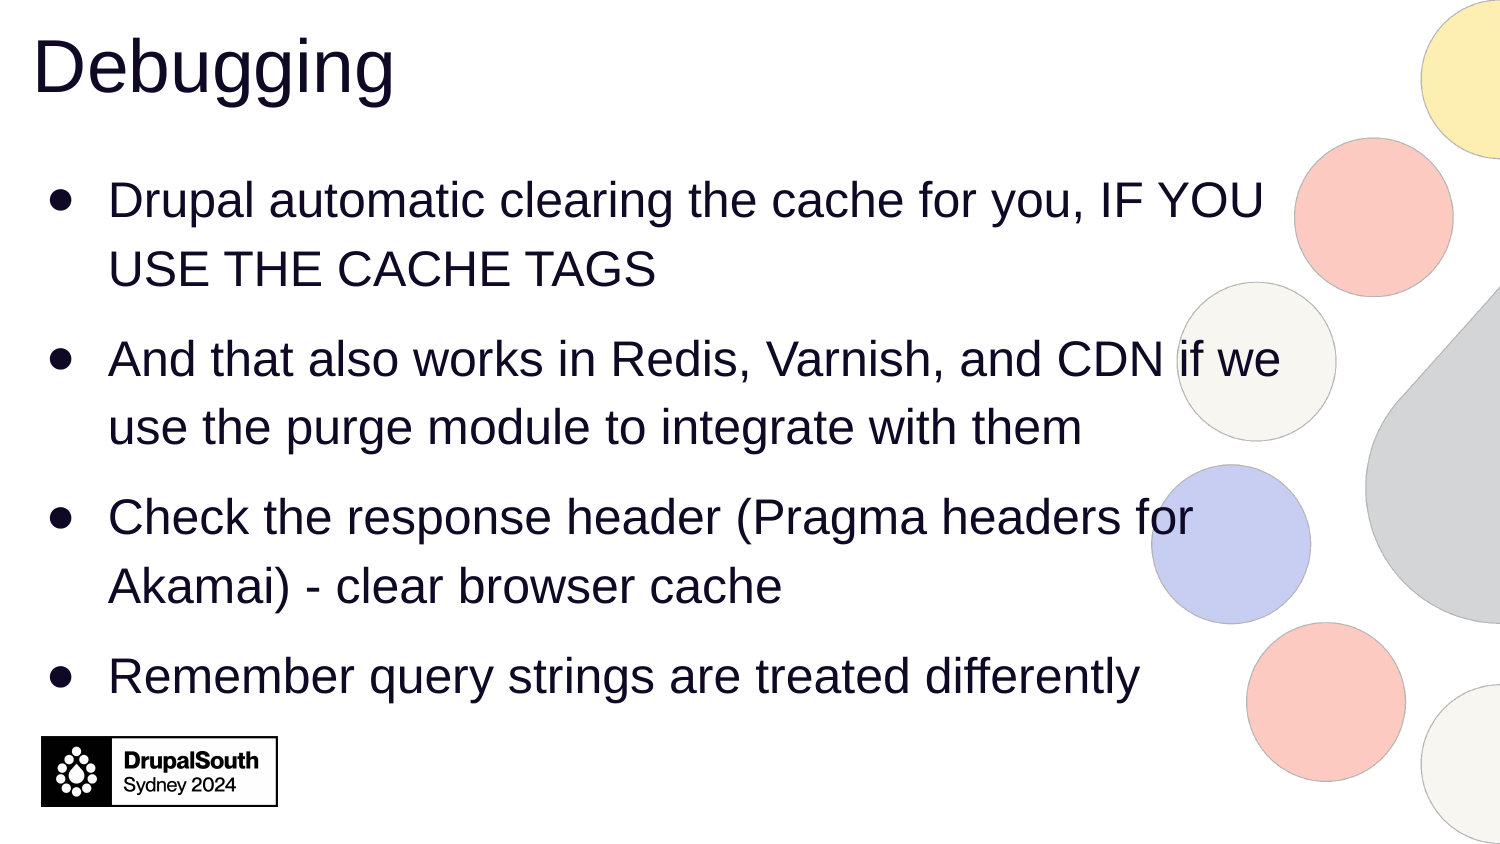

# Debugging
Drupal automatic clearing the cache for you, IF YOU USE THE CACHE TAGS
And that also works in Redis, Varnish, and CDN if we use the purge module to integrate with them
Check the response header (Pragma headers for Akamai) - clear browser cache
Remember query strings are treated differently